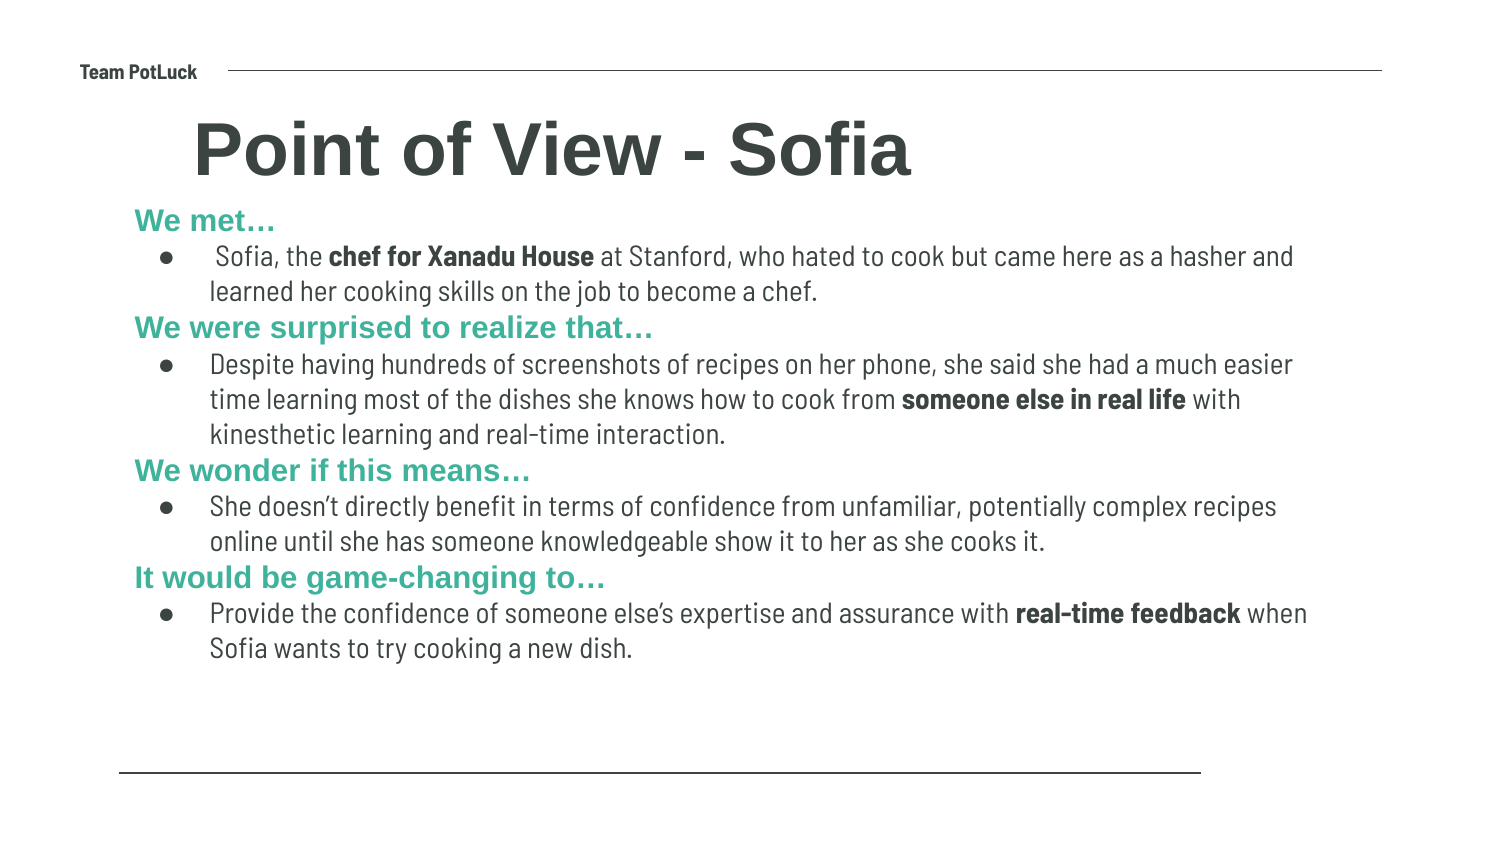

Team PotLuck
Point of View - Sofia
# We met…
 Sofia, the chef for Xanadu House at Stanford, who hated to cook but came here as a hasher and learned her cooking skills on the job to become a chef.
We were surprised to realize that…
Despite having hundreds of screenshots of recipes on her phone, she said she had a much easier time learning most of the dishes she knows how to cook from someone else in real life with kinesthetic learning and real-time interaction.
We wonder if this means…
She doesn’t directly benefit in terms of confidence from unfamiliar, potentially complex recipes online until she has someone knowledgeable show it to her as she cooks it.
It would be game-changing to…
Provide the confidence of someone else’s expertise and assurance with real-time feedback when Sofia wants to try cooking a new dish.